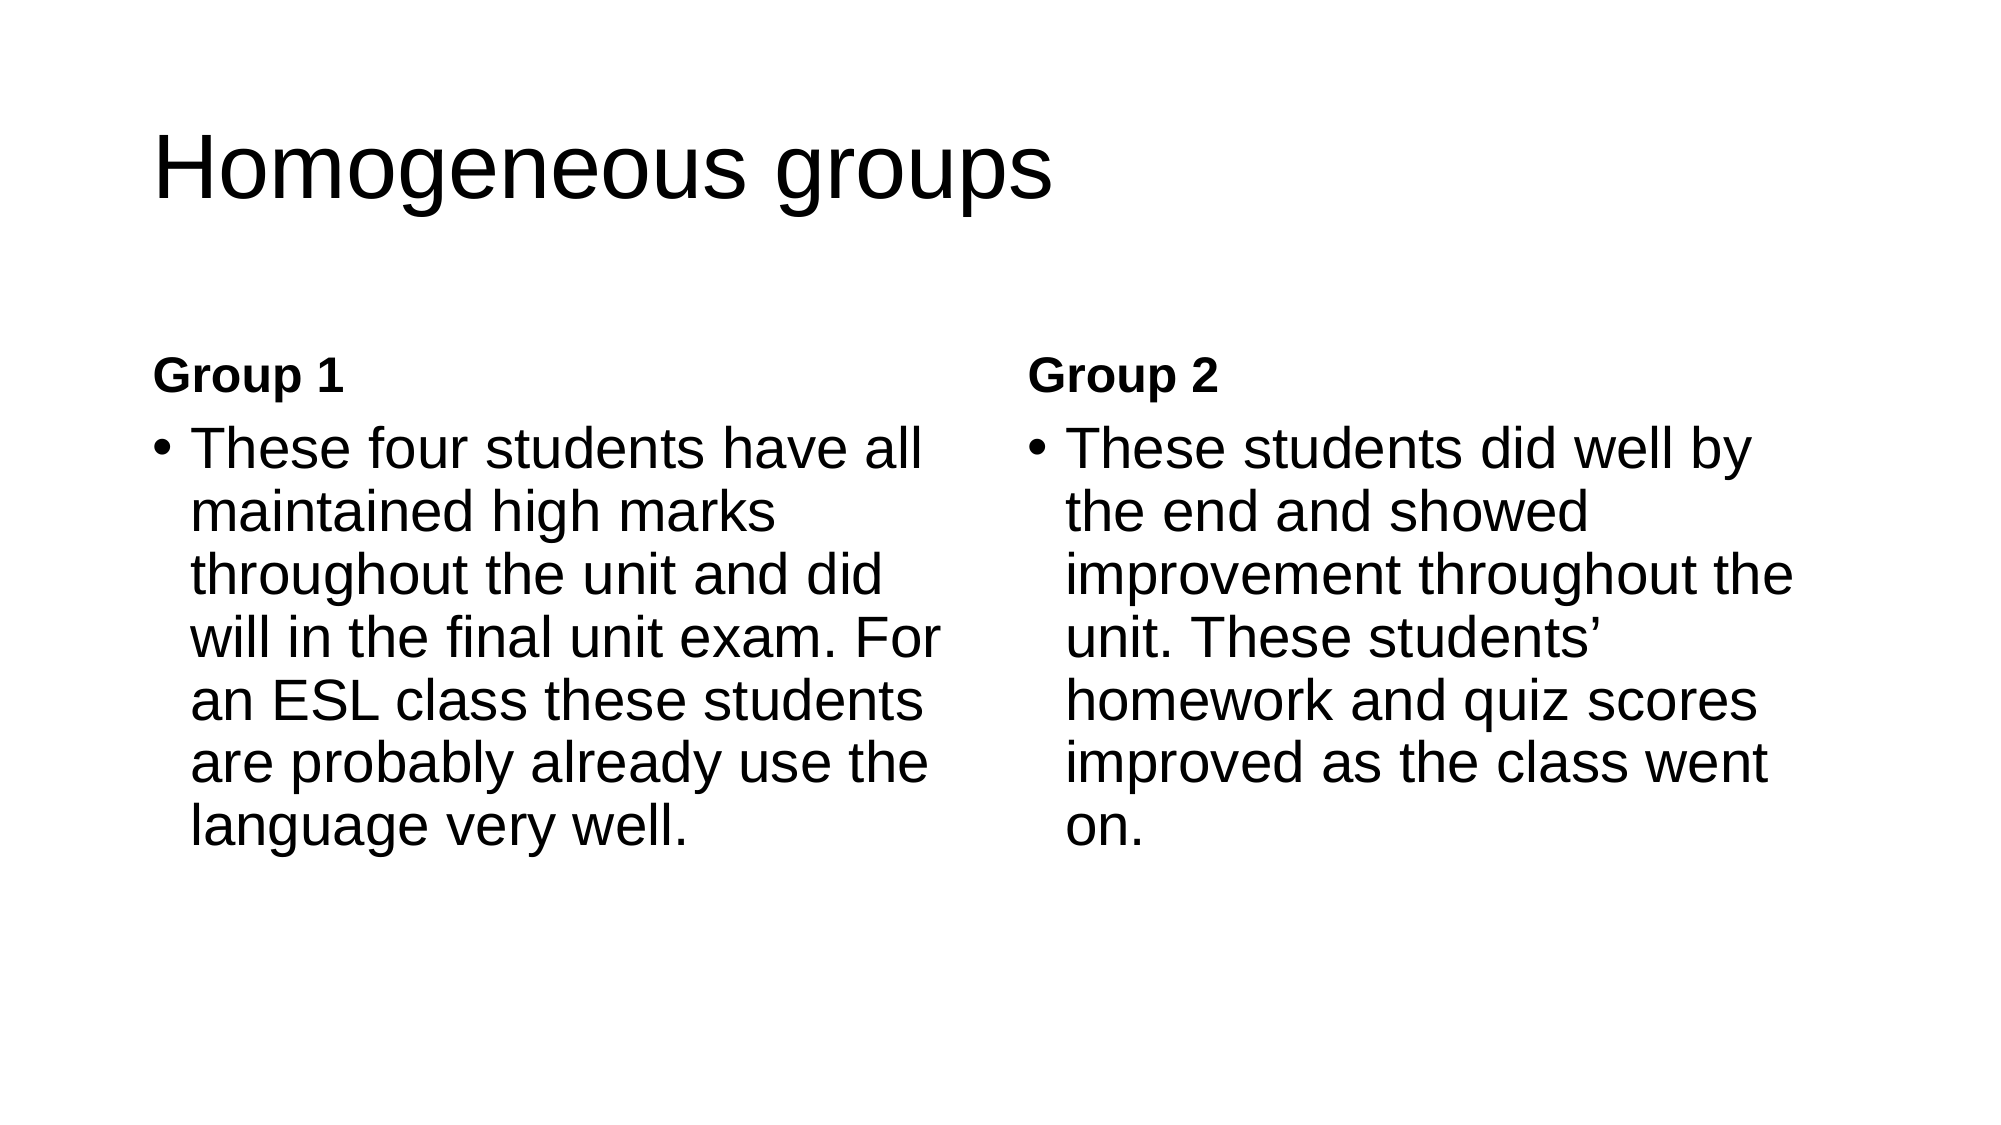

# Homogeneous groups
Group 1
Group 2
These four students have all maintained high marks throughout the unit and did will in the final unit exam. For an ESL class these students are probably already use the language very well.
These students did well by the end and showed improvement throughout the unit. These students’ homework and quiz scores improved as the class went on.